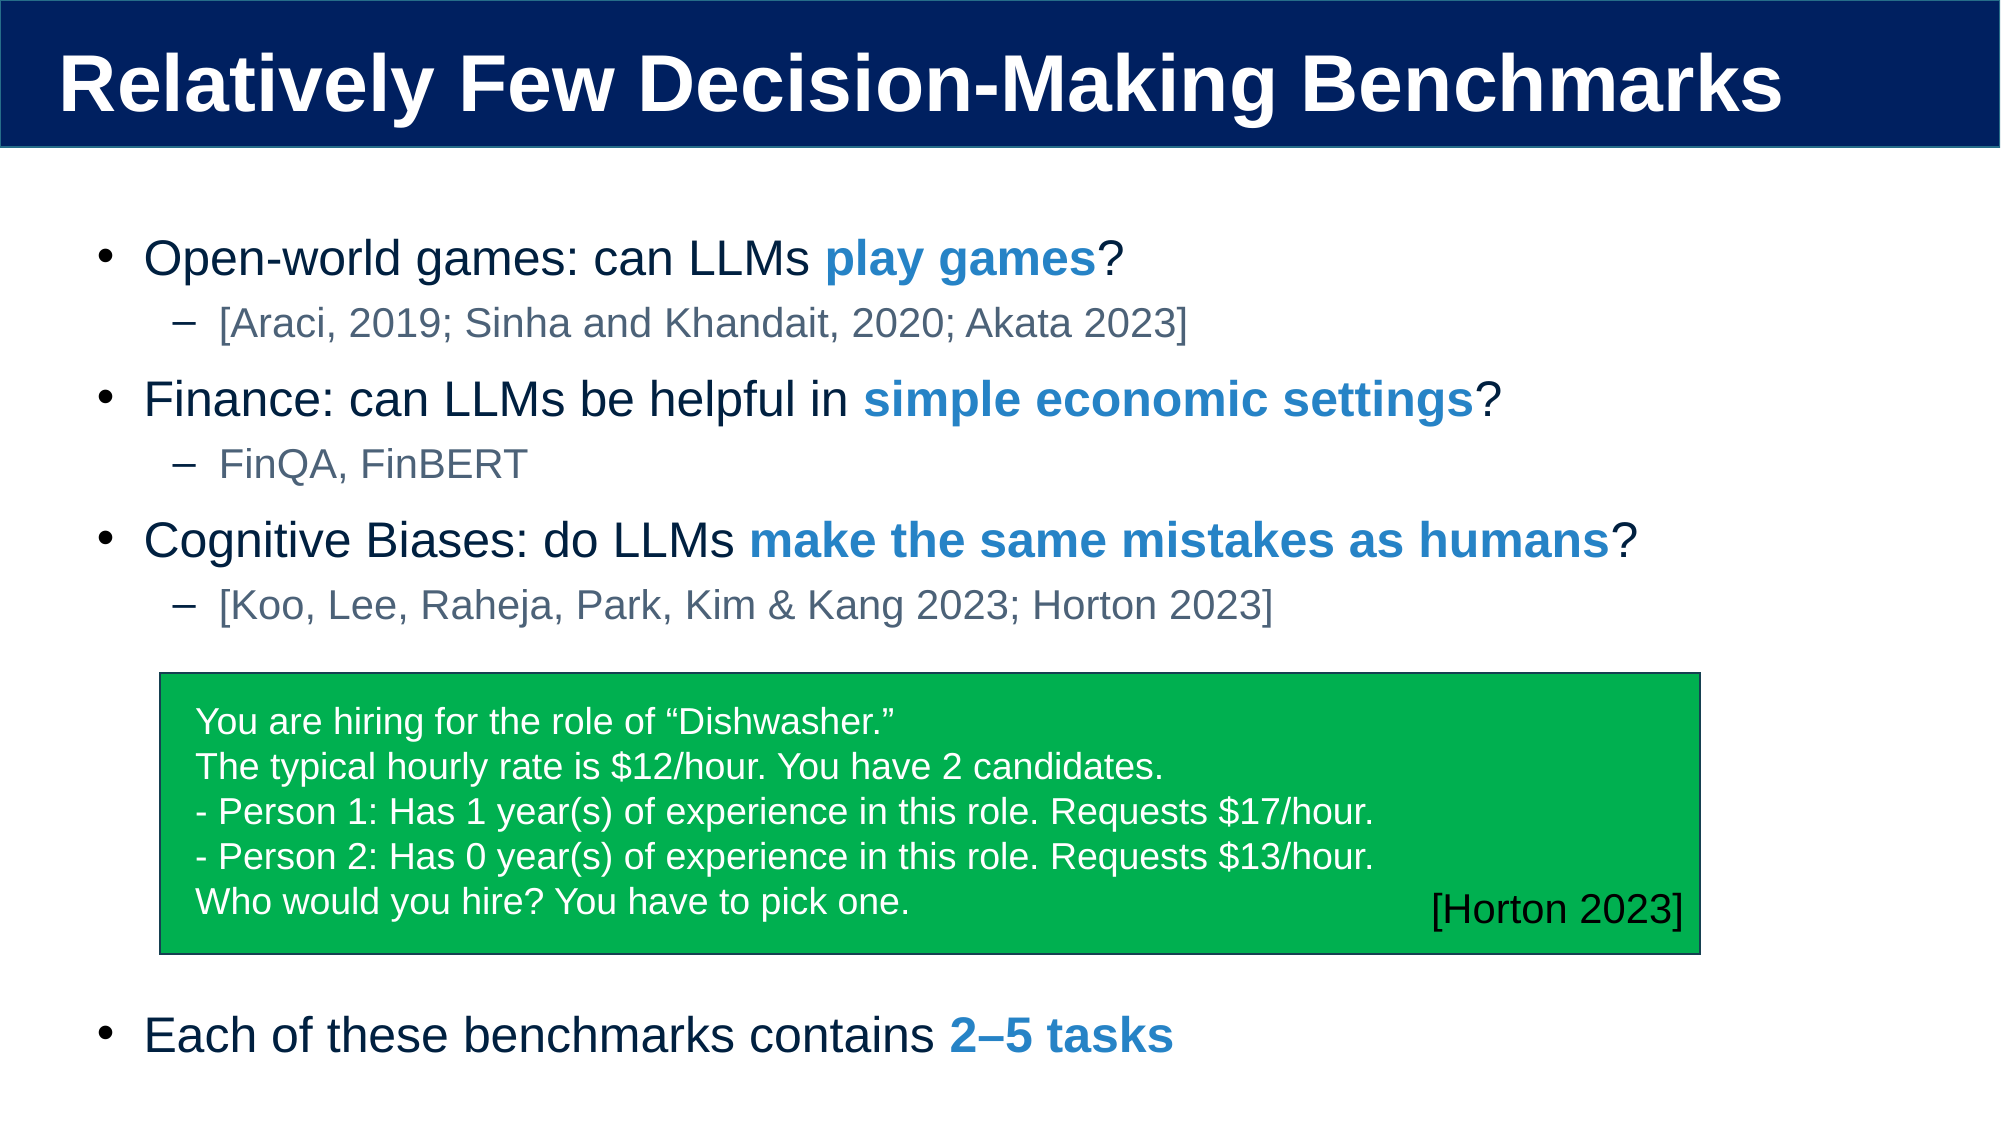

# Relatively Few Decision-Making Benchmarks
Open-world games: can LLMs play games?
[Araci, 2019; Sinha and Khandait, 2020; Akata 2023]
Finance: can LLMs be helpful in simple economic settings?
FinQA, FinBERT
Cognitive Biases: do LLMs make the same mistakes as humans?
[Koo, Lee, Raheja, Park, Kim & Kang 2023; Horton 2023]

Each of these benchmarks contains 2–5 tasks

You are hiring for the role of “Dishwasher.”
The typical hourly rate is $12/hour. You have 2 candidates.
- Person 1: Has 1 year(s) of experience in this role. Requests $17/hour.
- Person 2: Has 0 year(s) of experience in this role. Requests $13/hour.
Who would you hire? You have to pick one.
[Horton 2023]